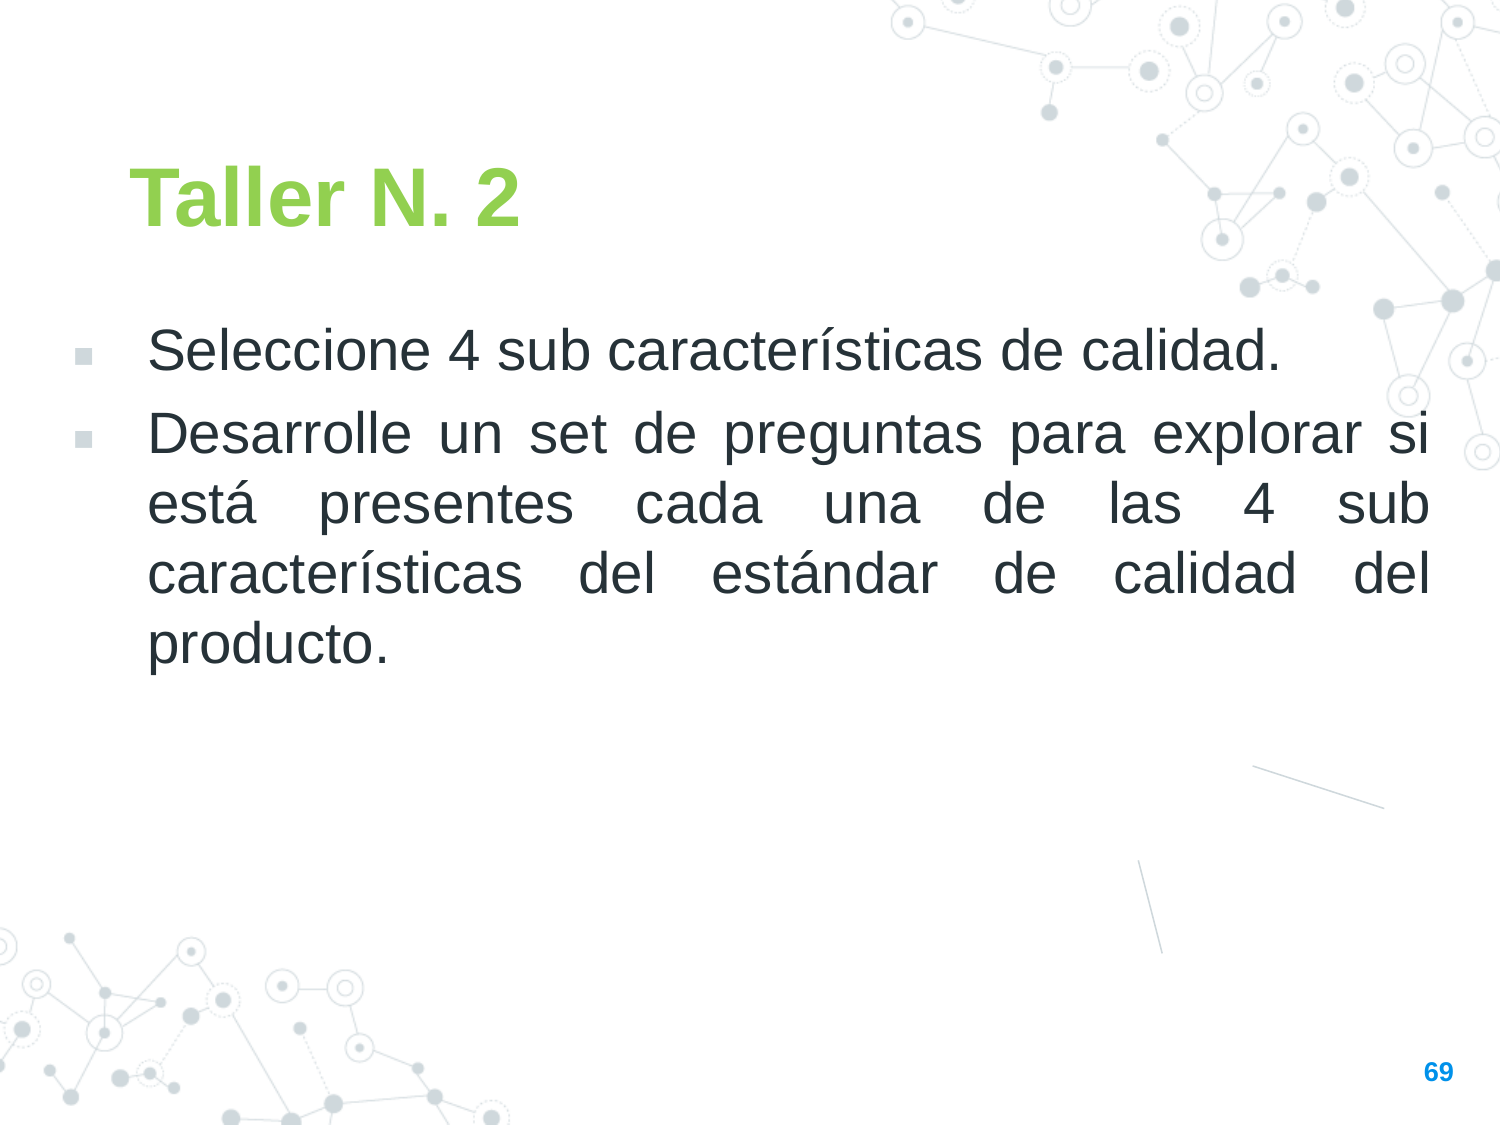

Taller N. 2
Seleccione 4 sub características de calidad.
Desarrolle un set de preguntas para explorar si está presentes cada una de las 4 sub características del estándar de calidad del producto.

69